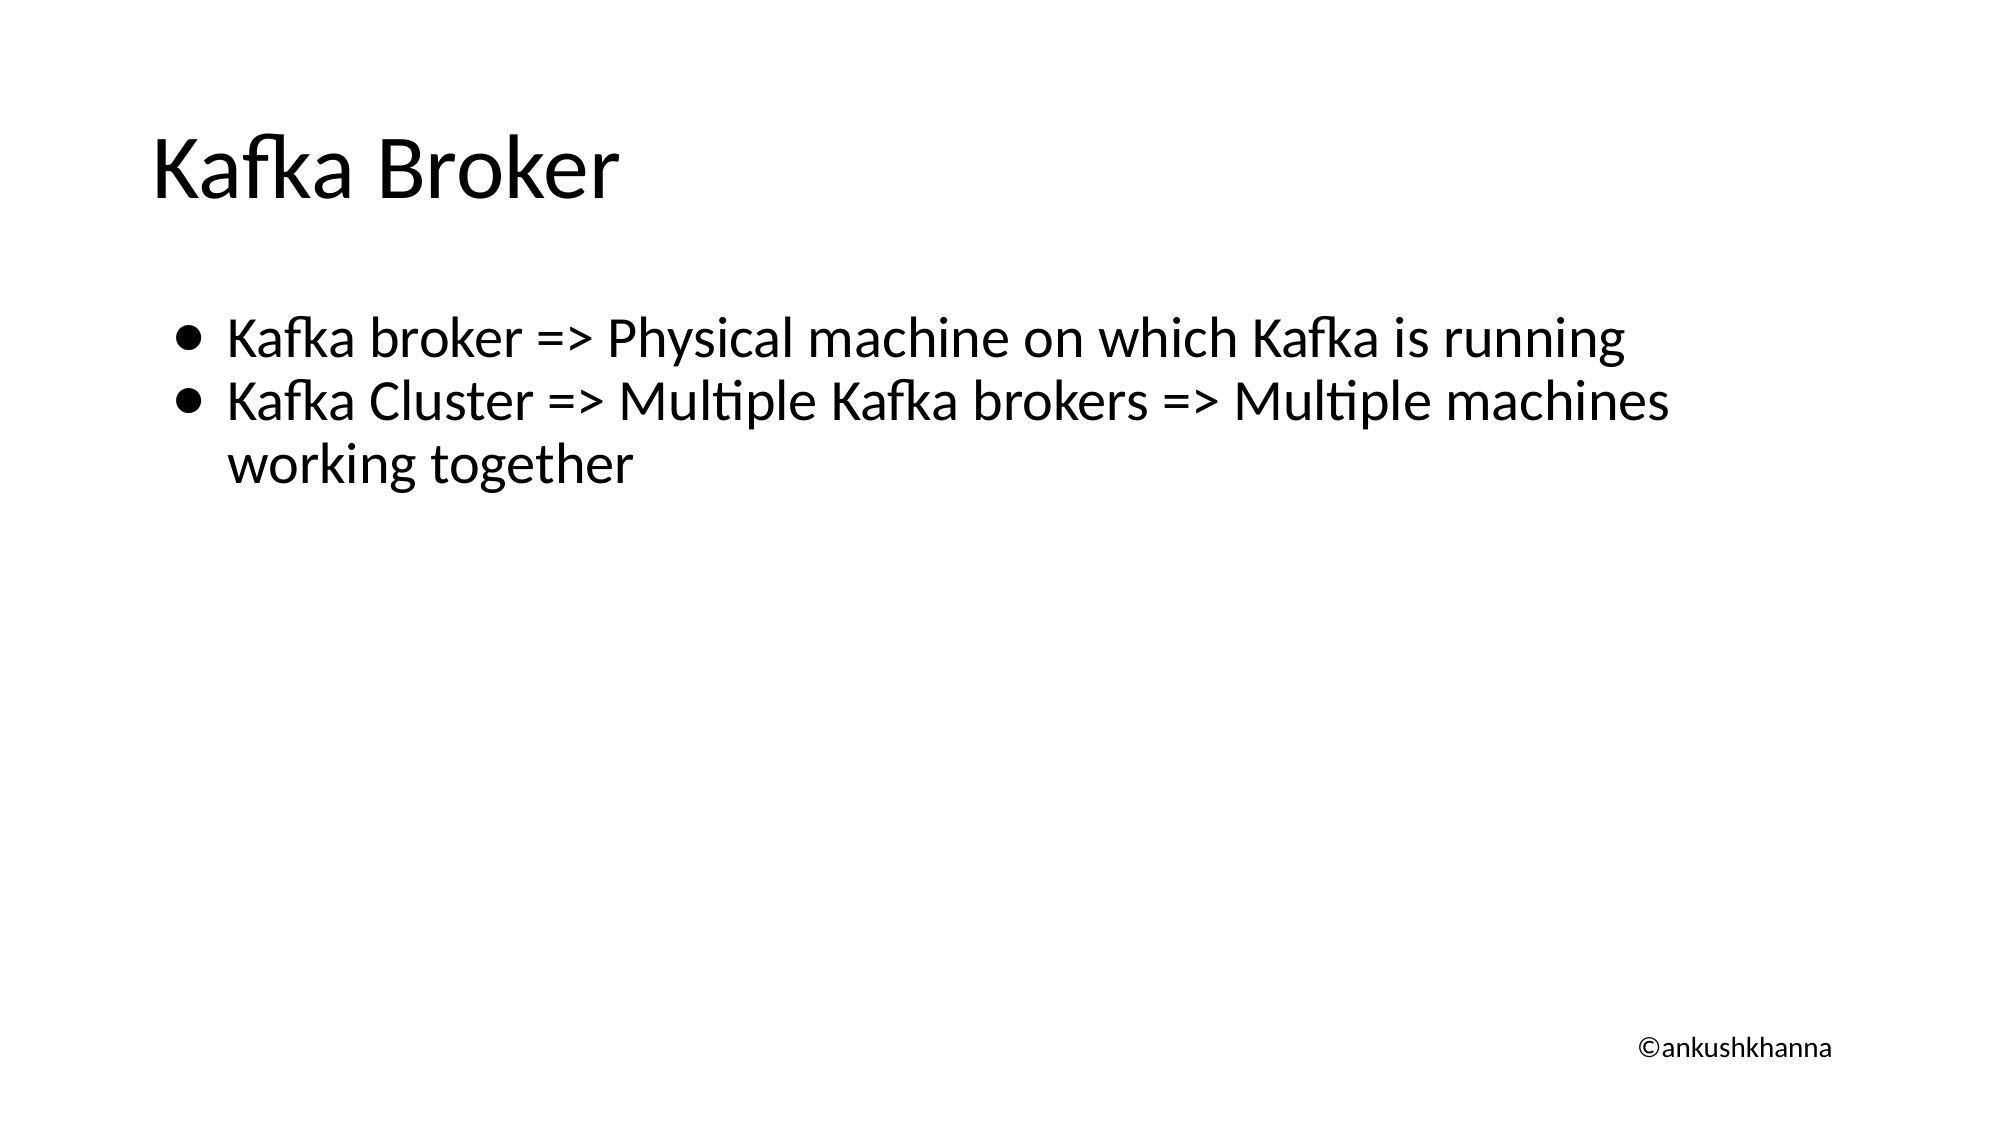

# Kafka Broker
Kafka broker => Physical machine on which Kafka is running
Kafka Cluster => Multiple Kafka brokers => Multiple machines working together